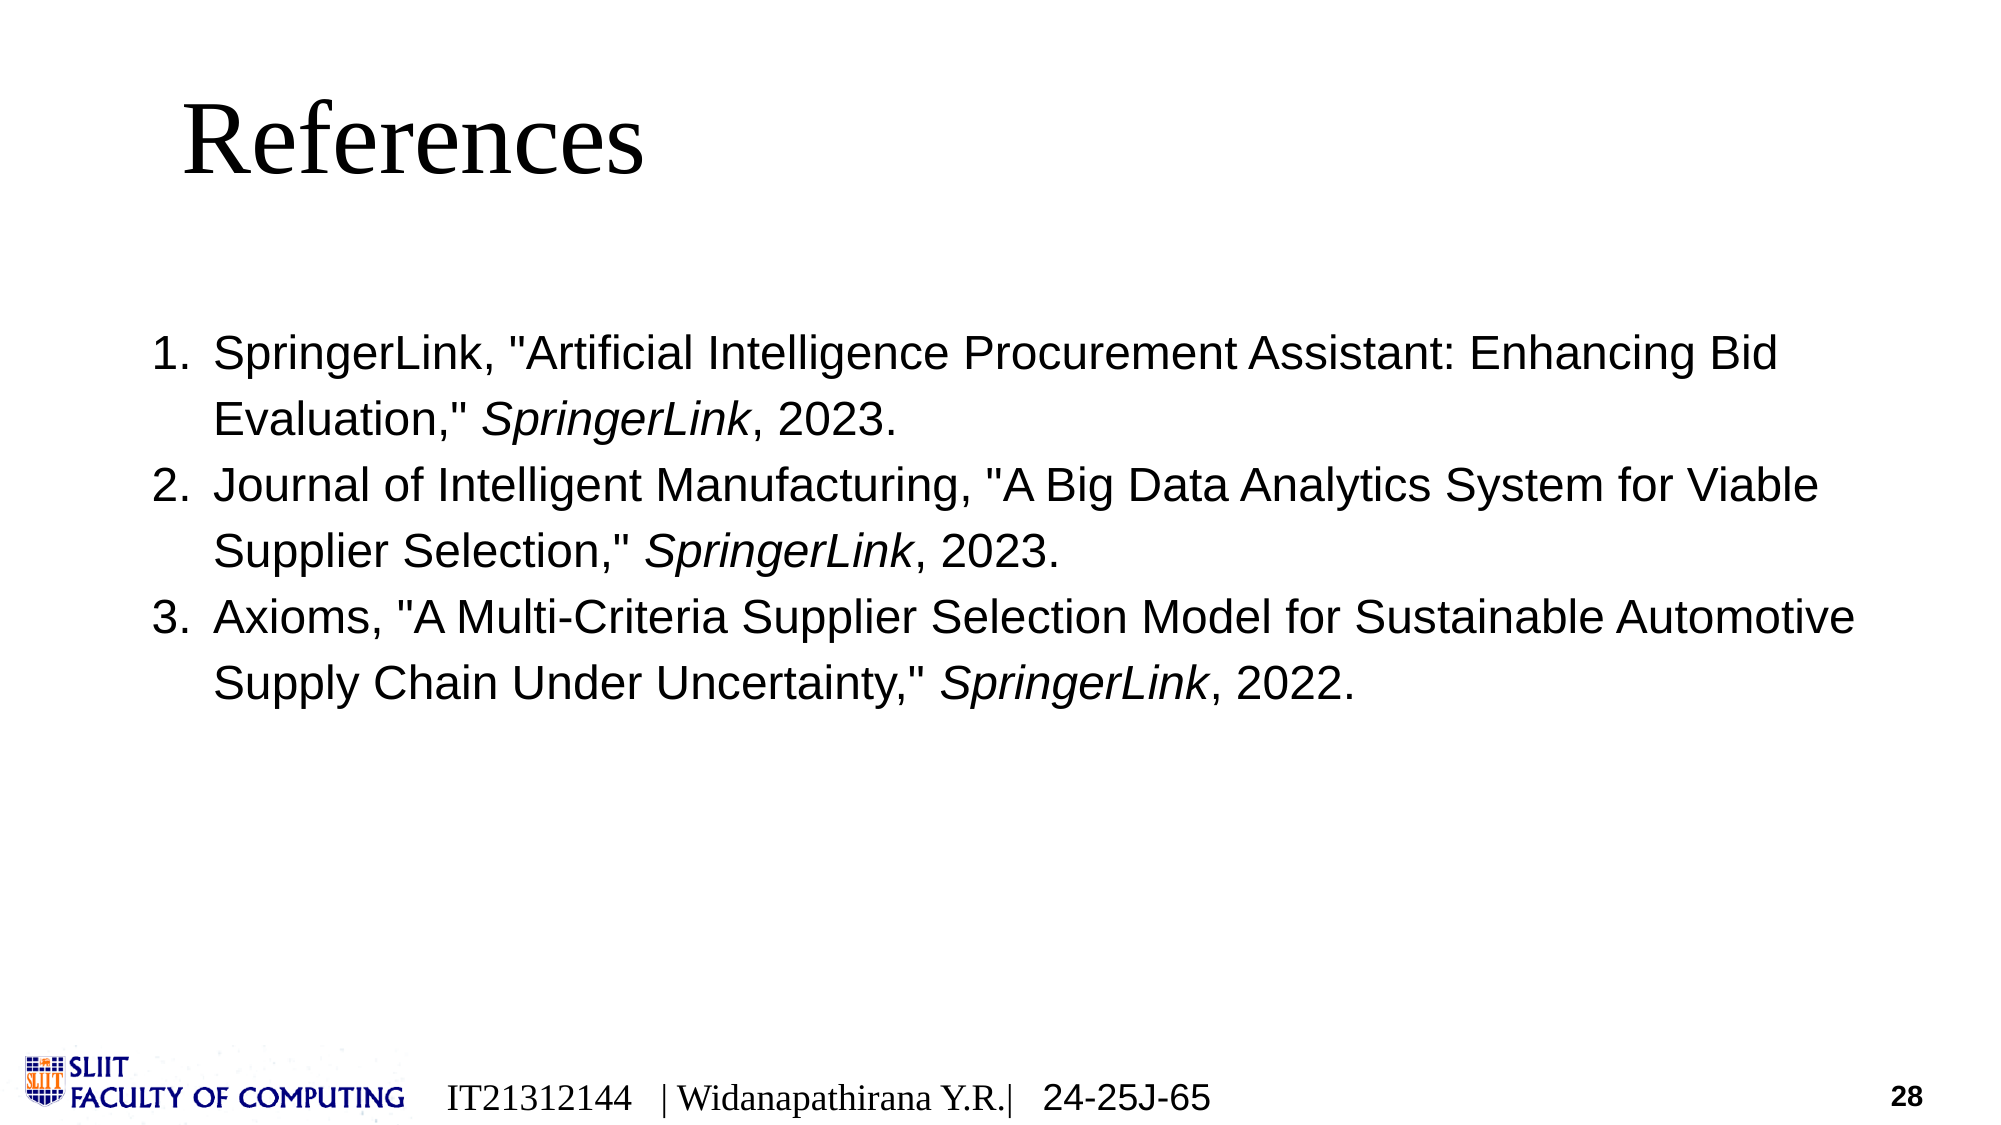

# References

SpringerLink, "Artificial Intelligence Procurement Assistant: Enhancing Bid Evaluation," SpringerLink, 2023.
Journal of Intelligent Manufacturing, "A Big Data Analytics System for Viable Supplier Selection," SpringerLink, 2023.
Axioms, "A Multi-Criteria Supplier Selection Model for Sustainable Automotive Supply Chain Under Uncertainty," SpringerLink, 2022.

IT21312144   | Widanapathirana Y.R.|   24-25J-65